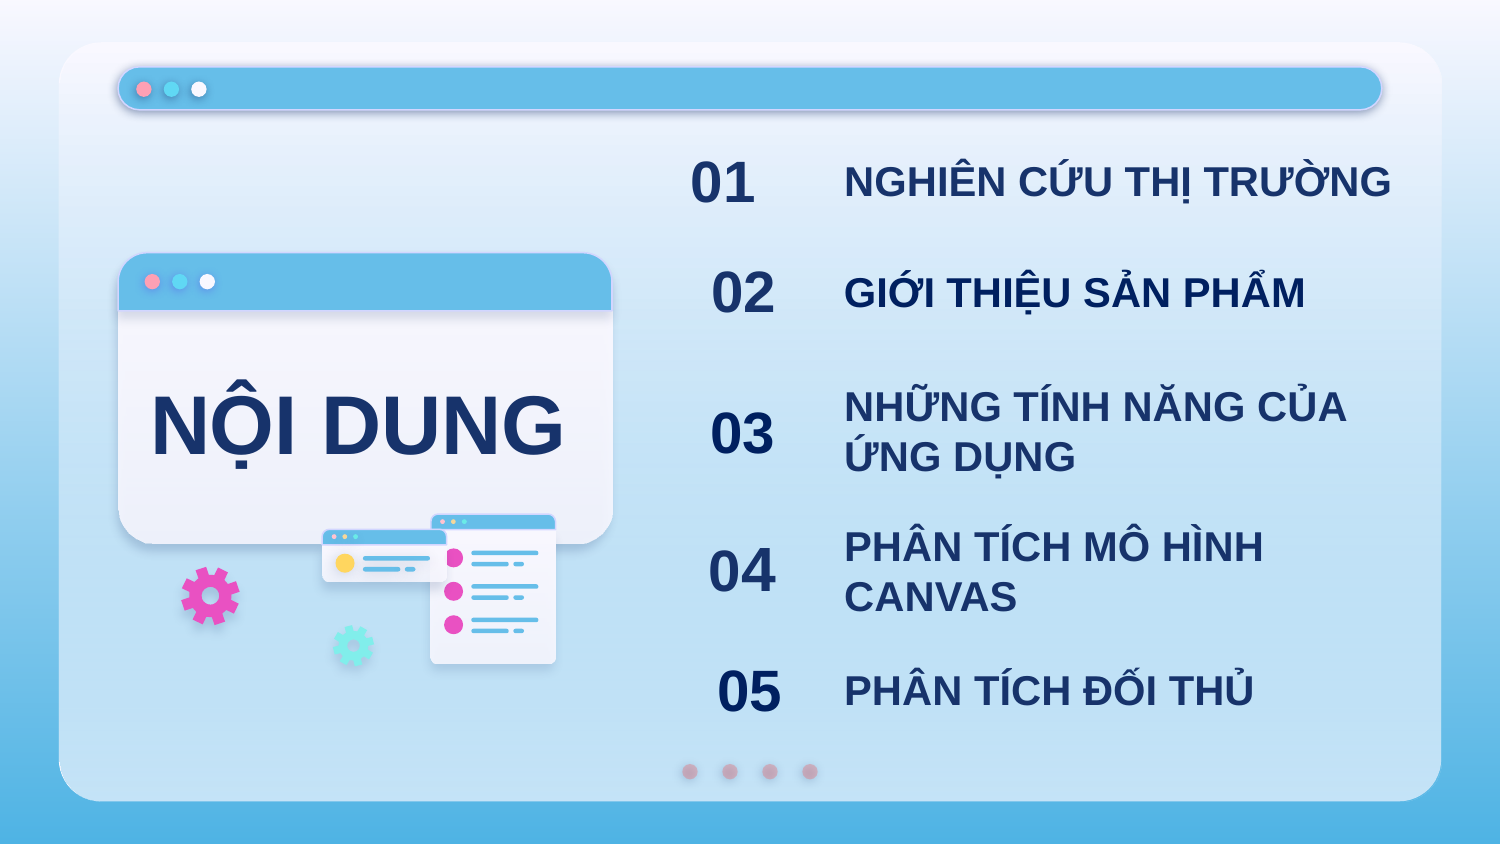

01
# NGHIÊN CỨU THỊ TRƯỜNG
02

GIỚI THIỆU SẢN PHẨM
NỘI DUNG
03
NHỮNG TÍNH NĂNG CỦA ỨNG DỤNG
04

PHÂN TÍCH MÔ HÌNH CANVAS

05
PHÂN TÍCH ĐỐI THỦ